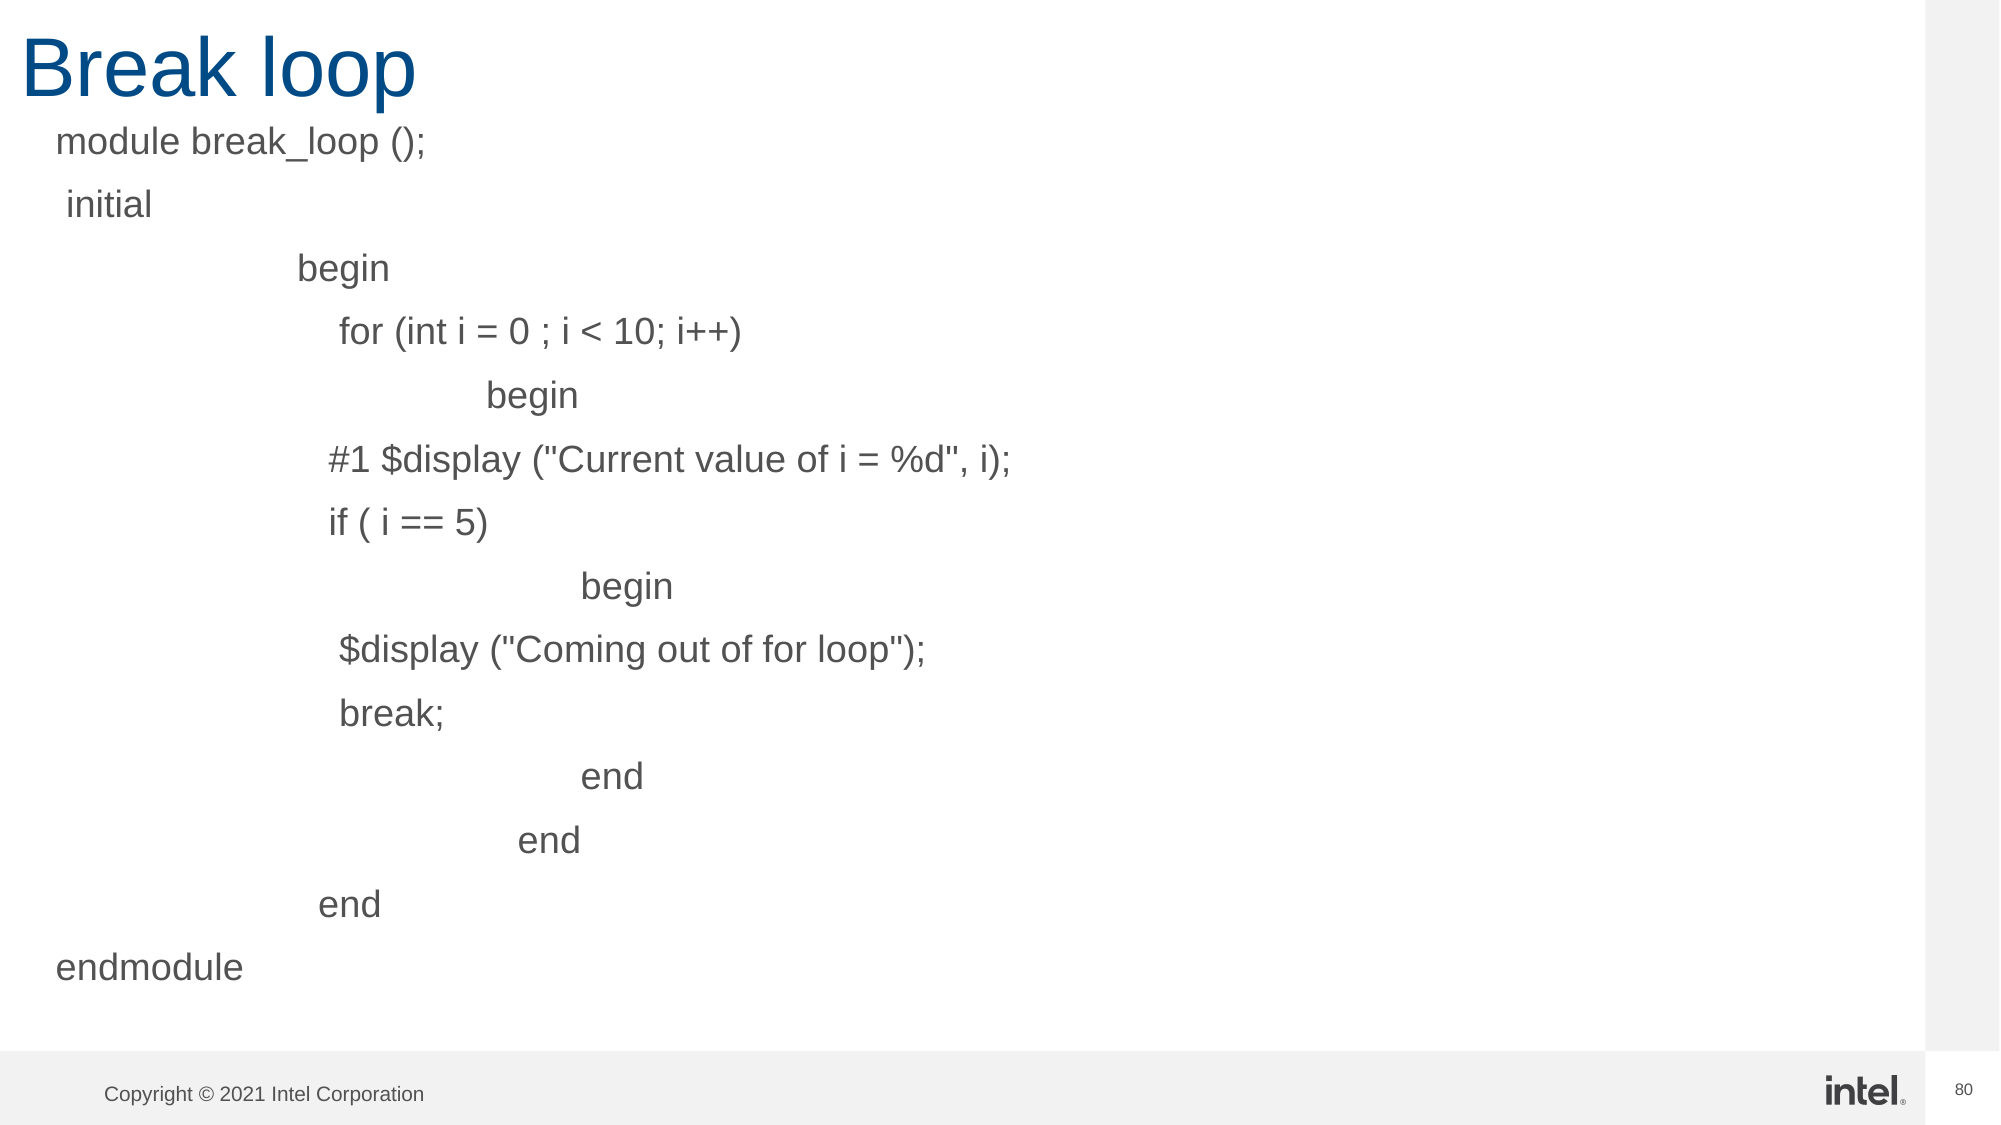

80

# Break loop
module break_loop ();
 initial
                       begin
                           for (int i = 0 ; i < 10; i++)
                                         begin
                          #1 $display ("Current value of i = %d", i);
                          if ( i == 5)
                                                  begin
                           $display ("Coming out of for loop");
                           break;
                                                  end
                                            end
                         end
endmodule